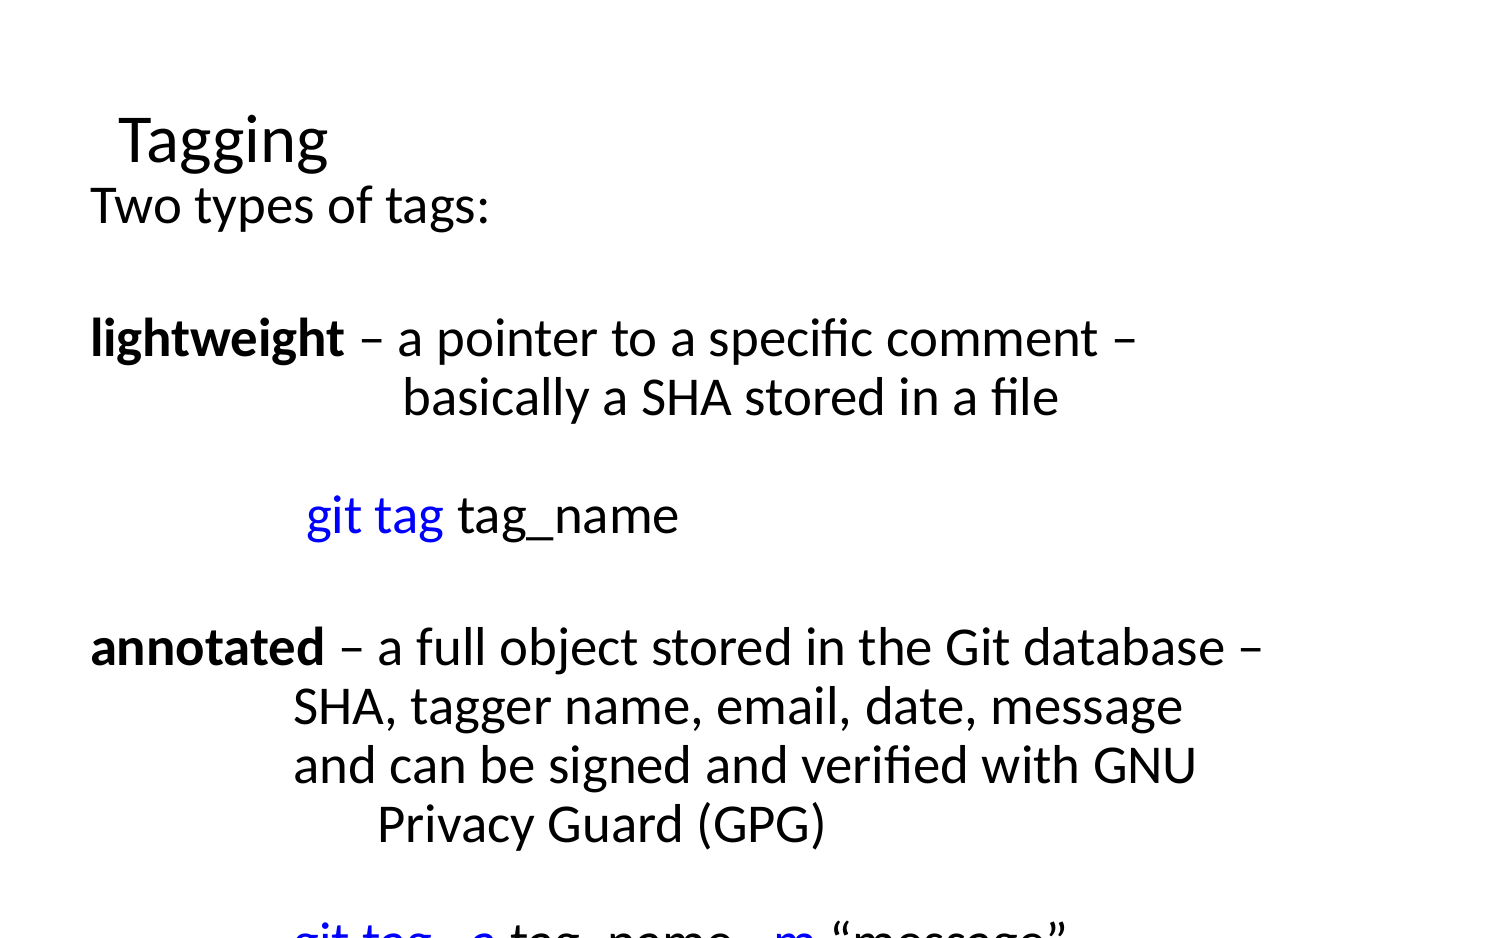

# Tagging
Two types of tags:

lightweight – a pointer to a specific comment –
                         basically a SHA stored in a file

			      git tag tag_name

annotated – a full object stored in the Git database –				      	     SHA, tagger name, email, date, message
			     and can be signed and verified with GNU
                       Privacy Guard (GPG)

			     git tag –a tag_name –m “message”